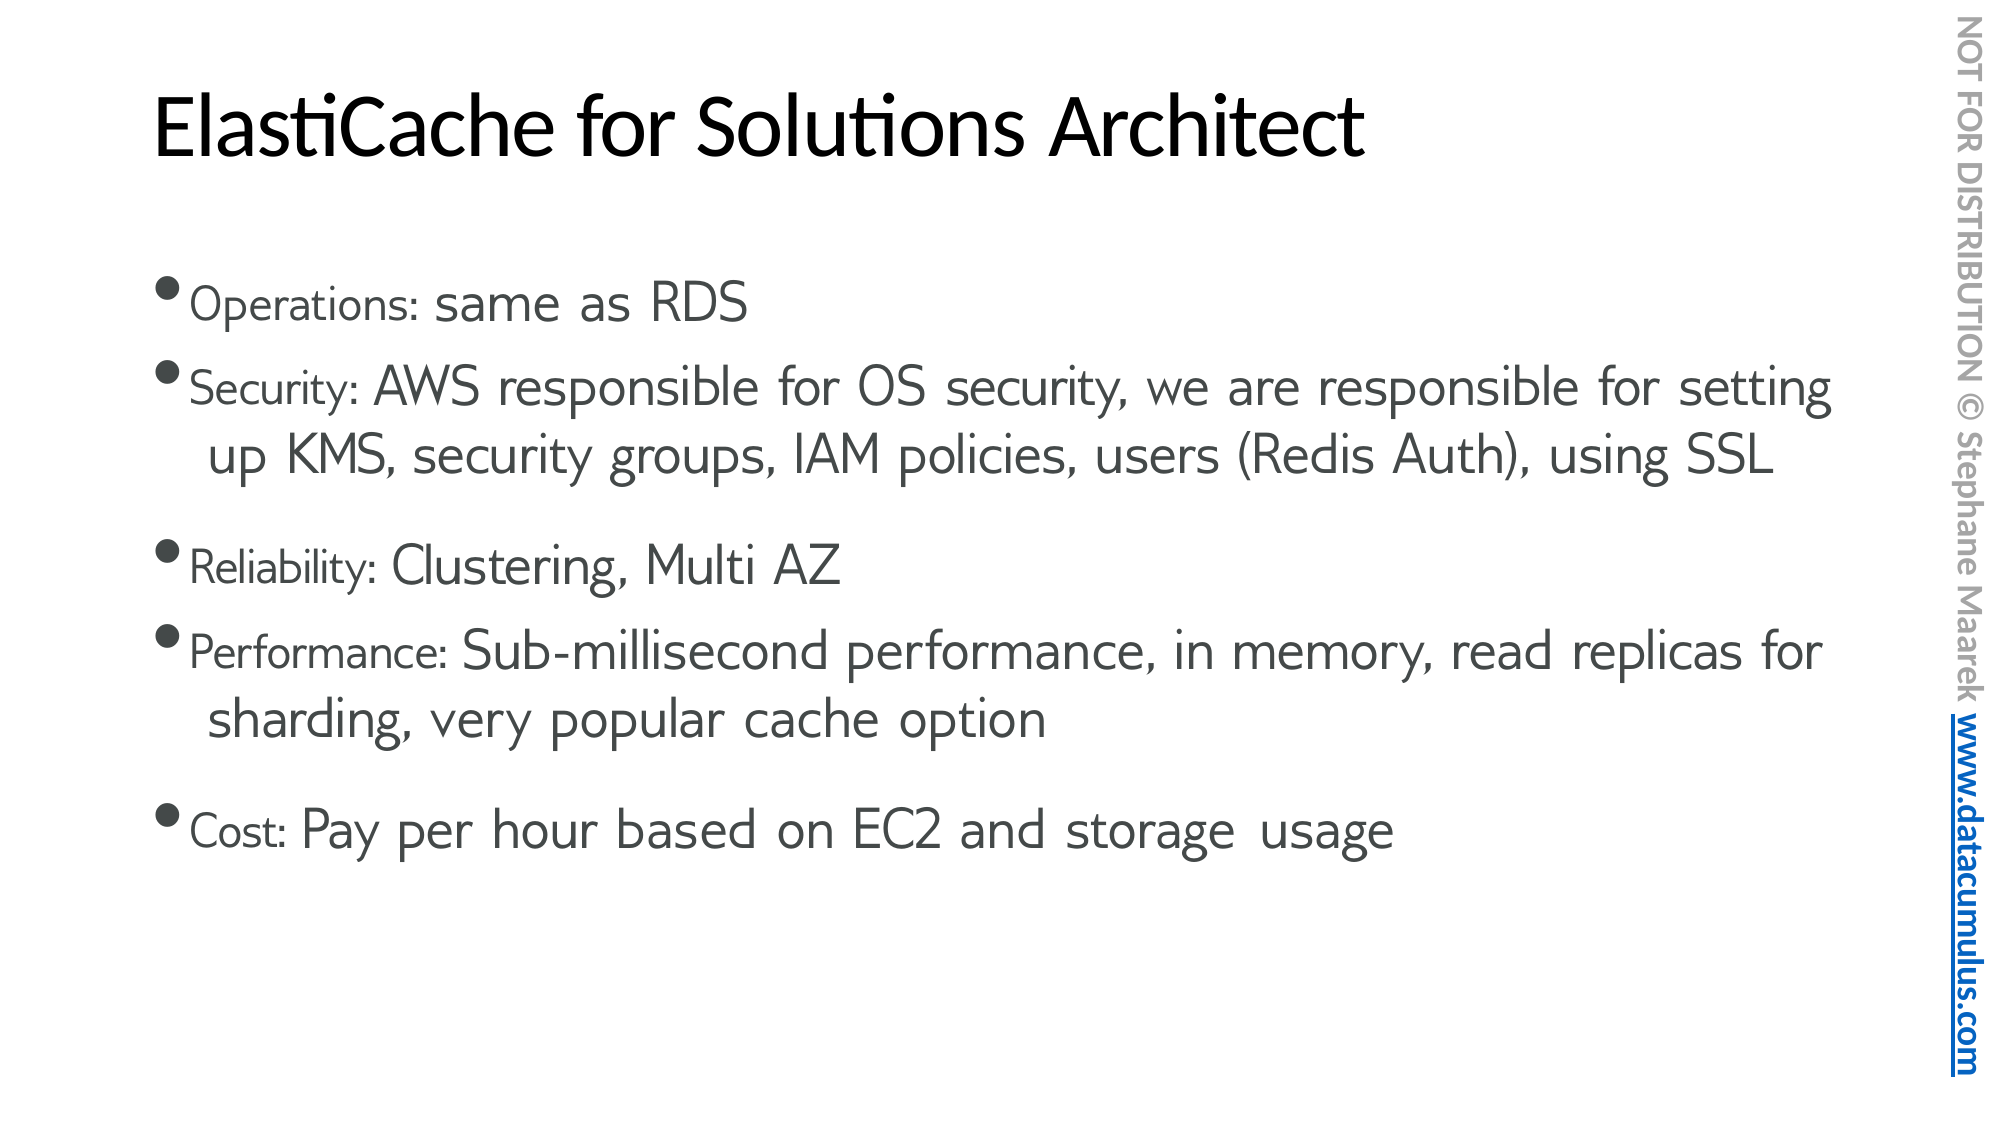

NOT FOR DISTRIBUTION © Stephane Maarek www.datacumulus.com
# ElastiCache for Solutions Architect
Operations: same as RDS
Security: AWS responsible for OS security, we are responsible for setting  up KMS, security groups, IAM policies, users (Redis Auth), using SSL
Reliability: Clustering, Multi AZ
Performance: Sub-millisecond performance, in memory, read replicas for  sharding, very popular cache option
Cost: Pay per hour based on EC2 and storage usage
© Stephane Maarek